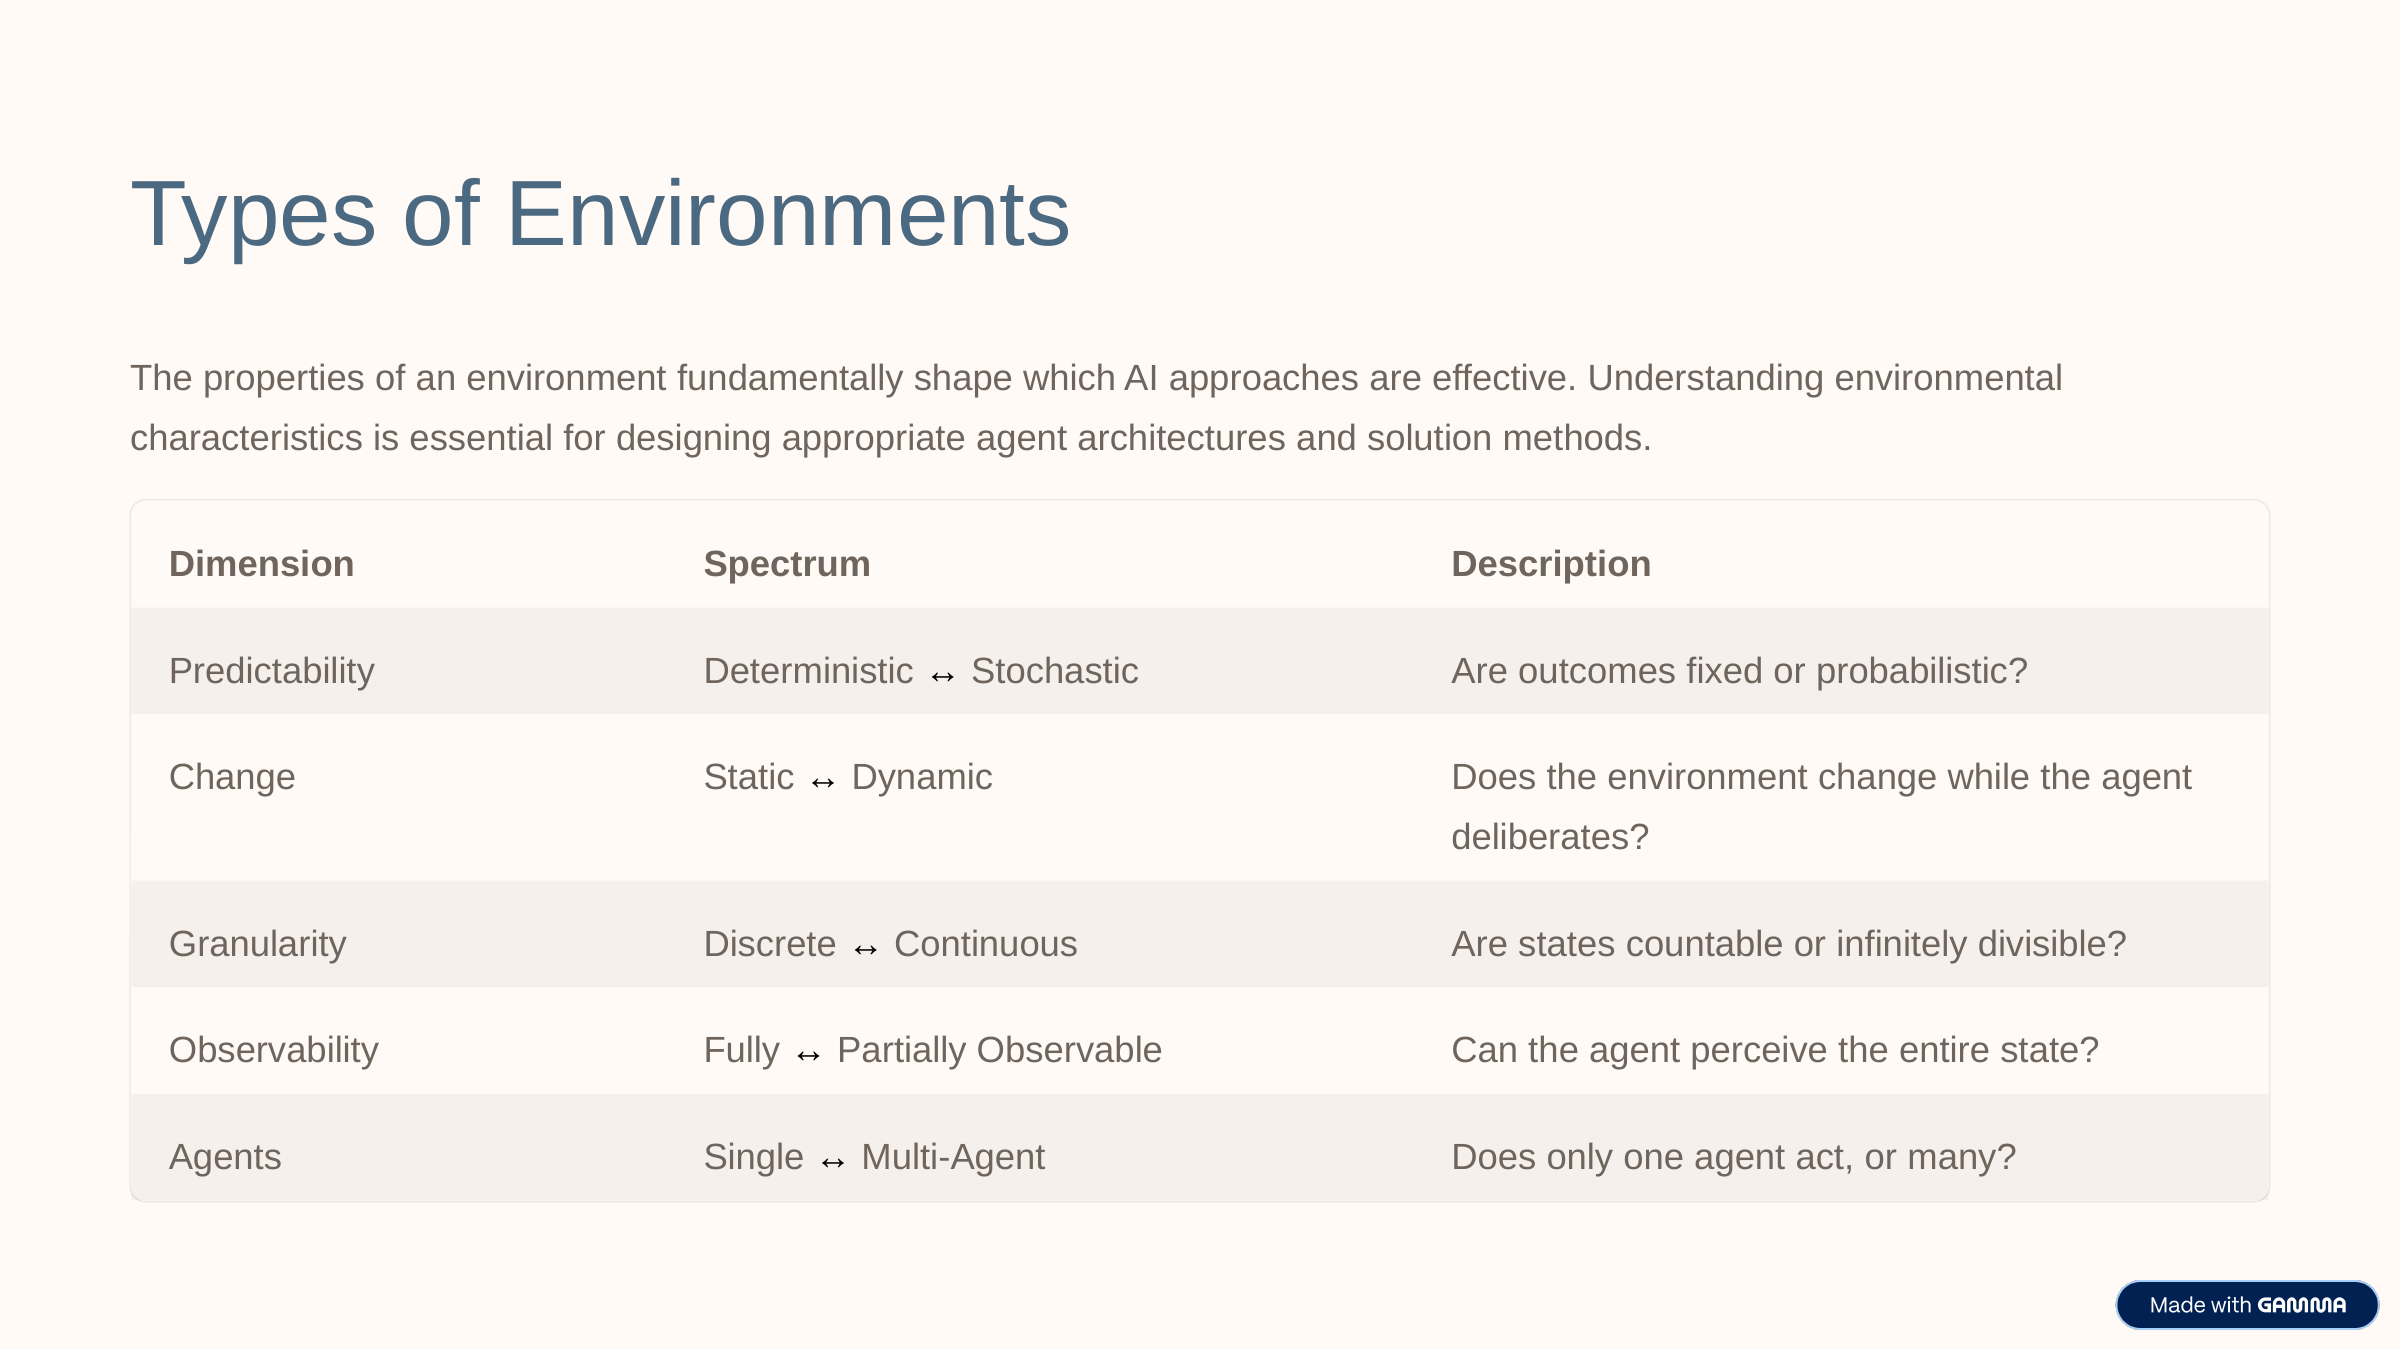

Types of Environments
The properties of an environment fundamentally shape which AI approaches are effective. Understanding environmental characteristics is essential for designing appropriate agent architectures and solution methods.

Dimension
Spectrum
Description

Predictability
Deterministic ↔ Stochastic
Are outcomes fixed or probabilistic?

Change
Static ↔ Dynamic
Does the environment change while the agent deliberates?

Granularity
Discrete ↔ Continuous
Are states countable or infinitely divisible?

Observability
Fully ↔ Partially Observable
Can the agent perceive the entire state?

Agents
Single ↔ Multi-Agent
Does only one agent act, or many?